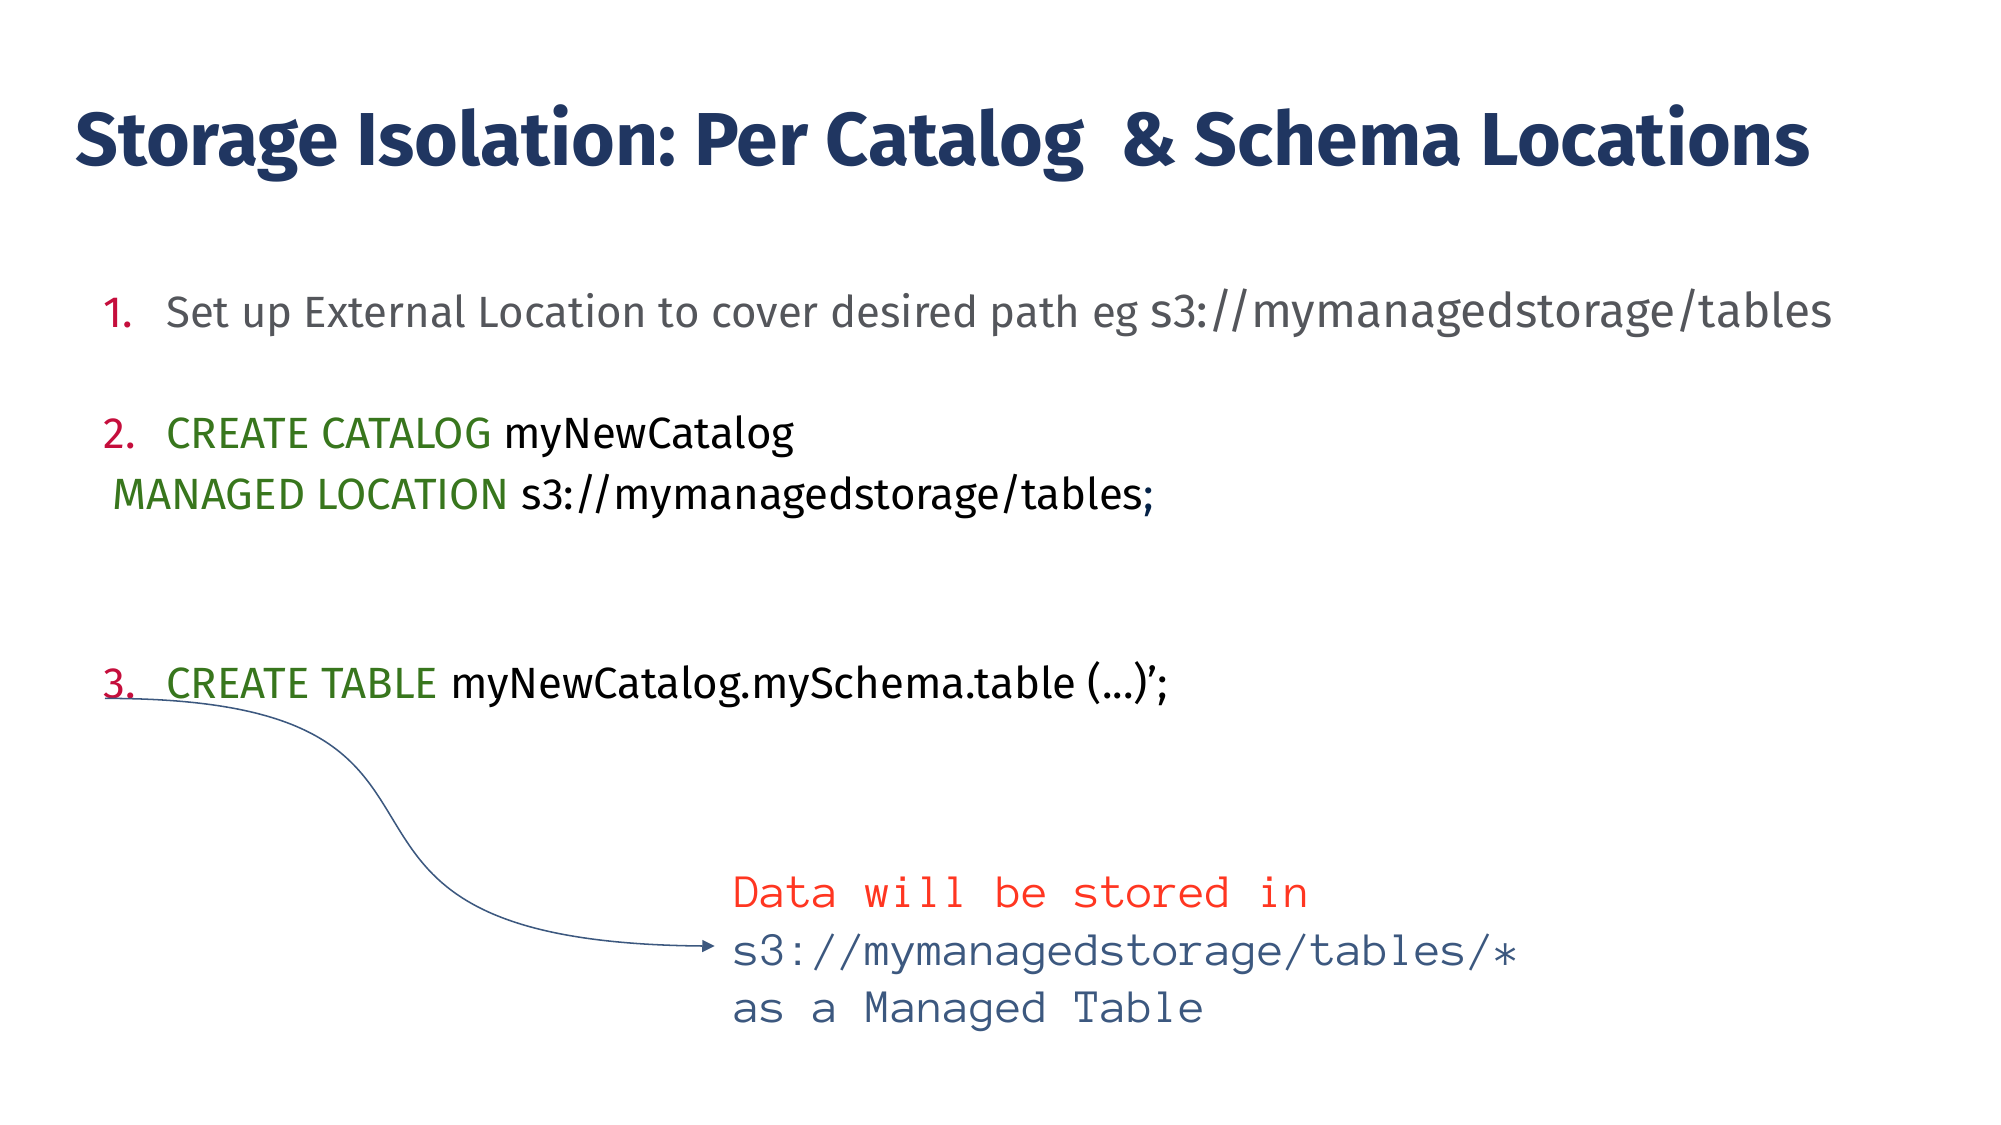

# Storage Isolation: Per Catalog  & Schema Locations
Set up External Location to cover desired path eg s3://mymanagedstorage/tables

CREATE CATALOG myNewCatalog
    MANAGED LOCATION s3://mymanagedstorage/tables;

CREATE TABLE myNewCatalog.mySchema.table (...)’;

Data will be stored in s3://mymanagedstorage/tables/* as a Managed Table